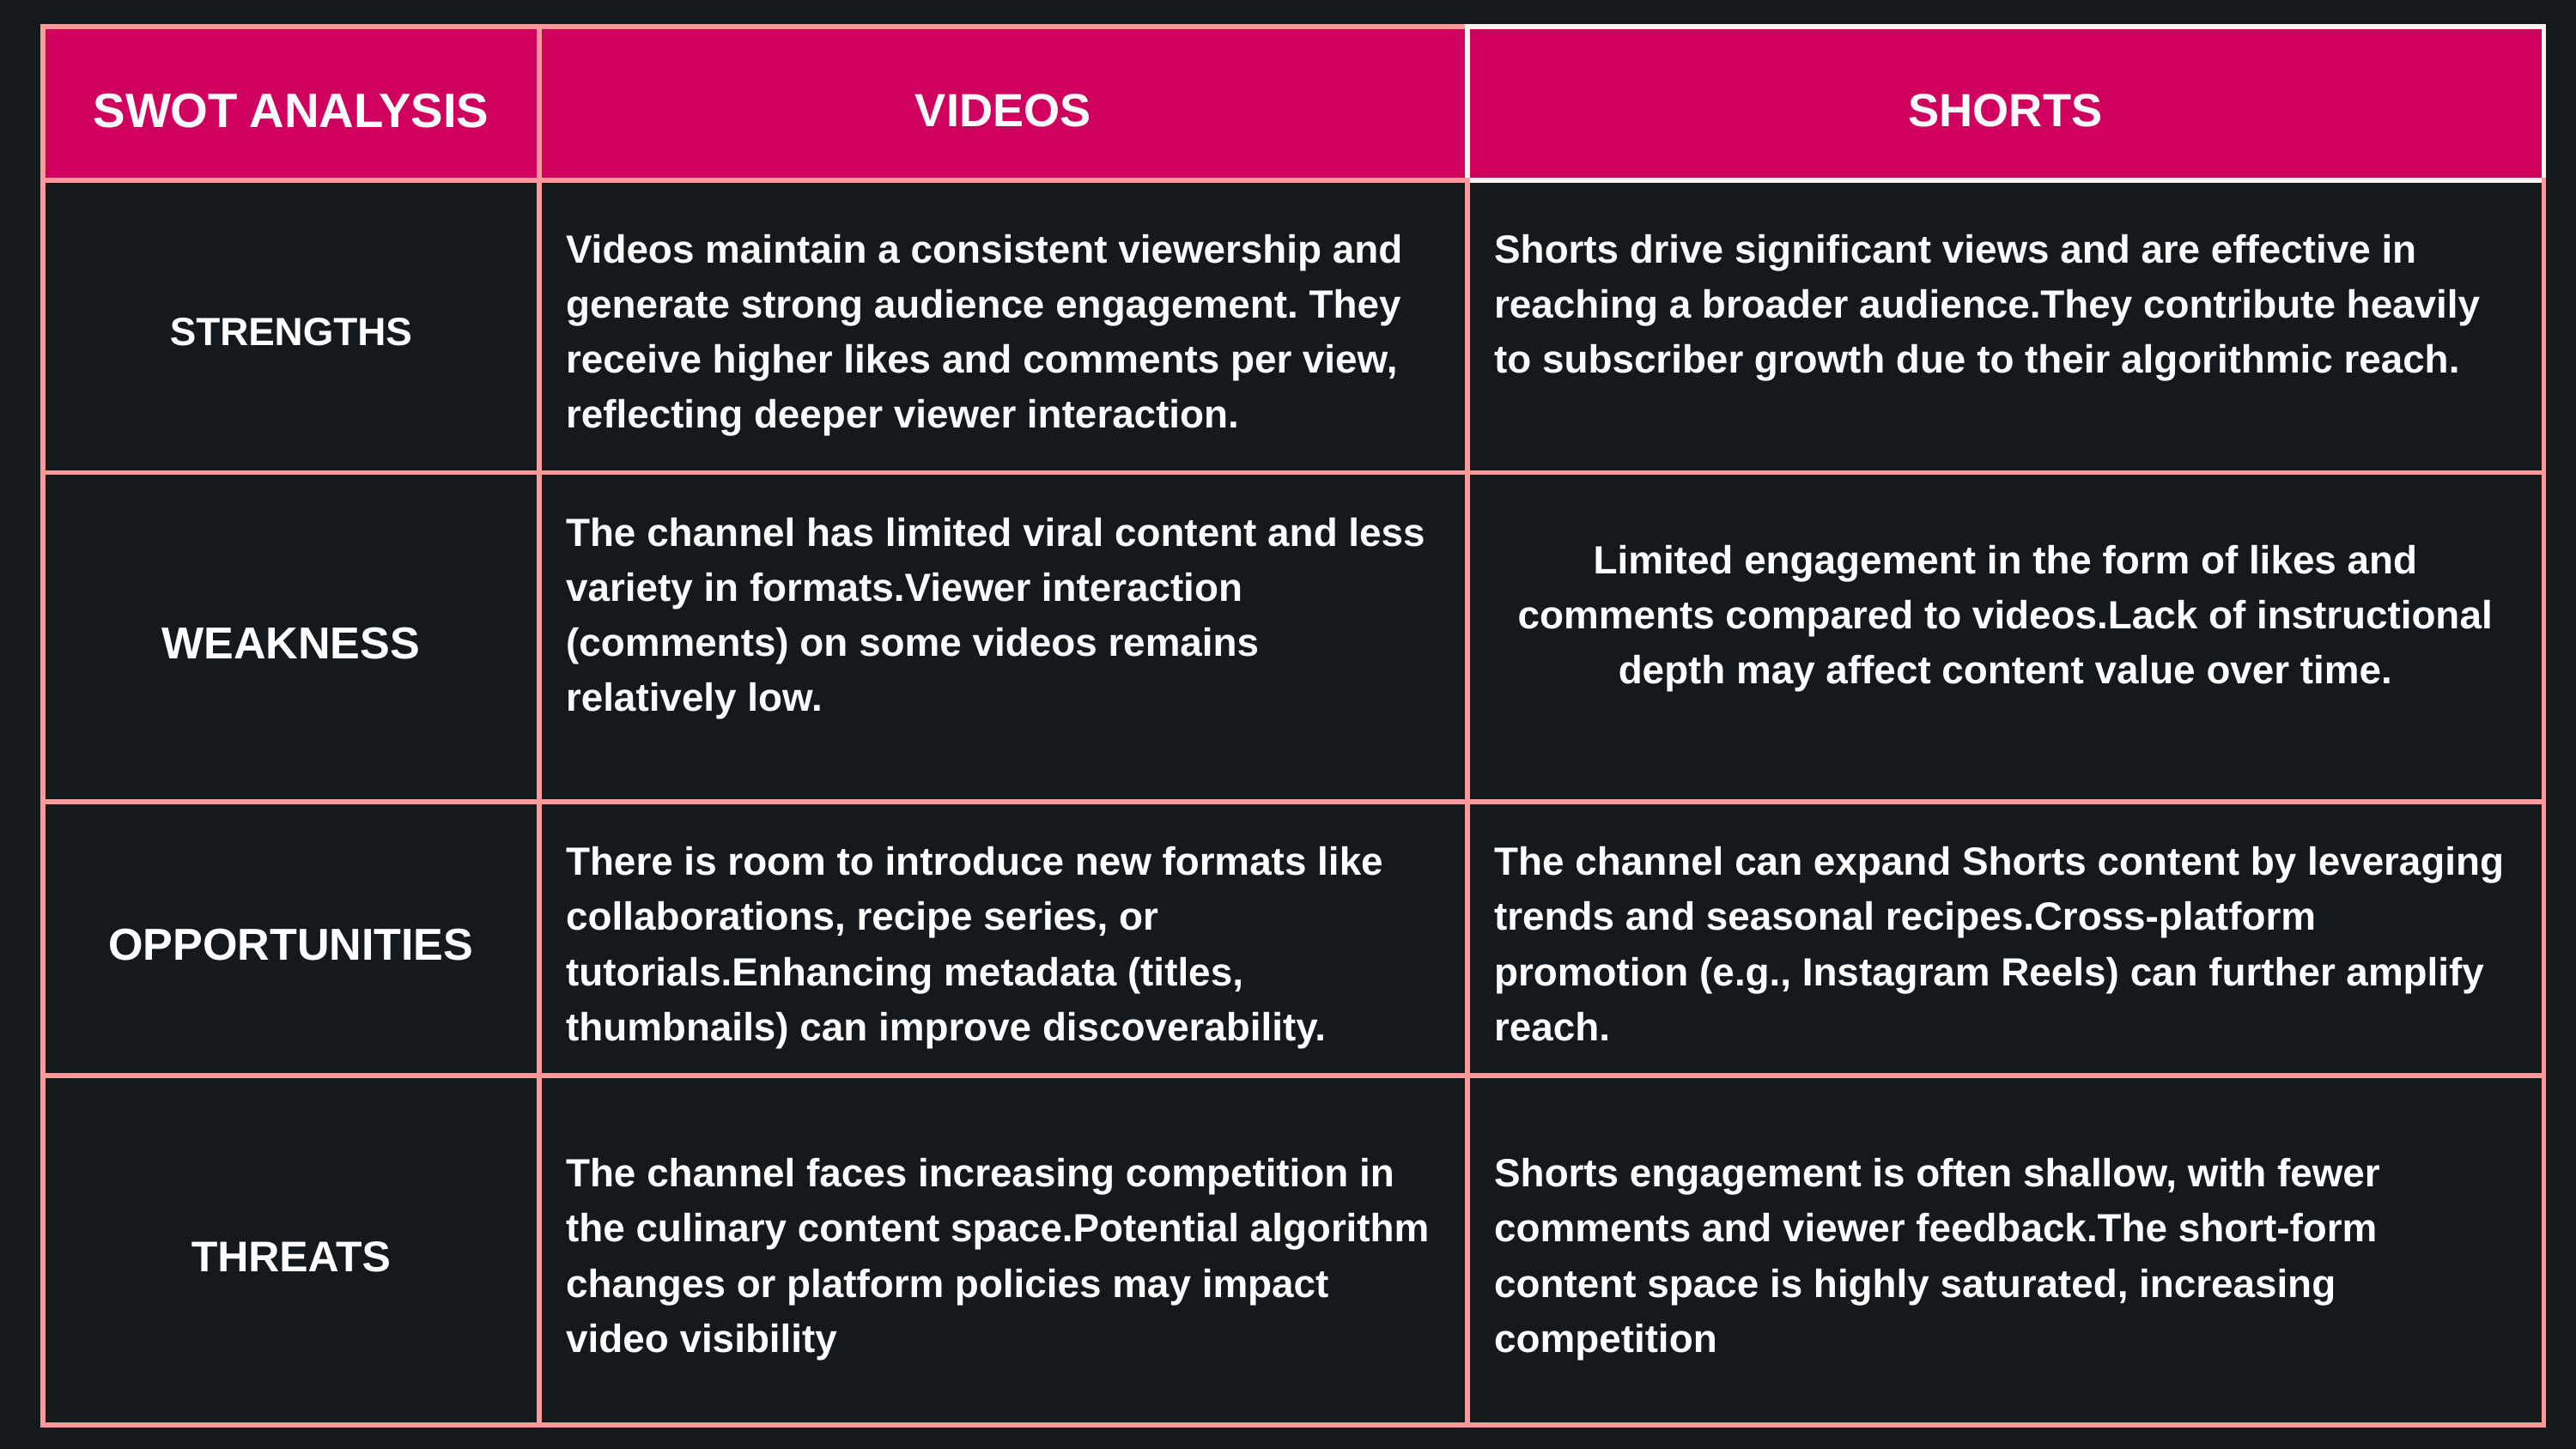

| SWOT ANALYSIS | VIDEOS | SHORTS |
| --- | --- | --- |
| STRENGTHS | Videos maintain a consistent viewership and generate strong audience engagement. They receive higher likes and comments per view, reflecting deeper viewer interaction. | Shorts drive significant views and are effective in reaching a broader audience.They contribute heavily to subscriber growth due to their algorithmic reach. |
| WEAKNESS | The channel has limited viral content and less variety in formats.Viewer interaction (comments) on some videos remains relatively low. | Limited engagement in the form of likes and comments compared to videos.Lack of instructional depth may affect content value over time. |
| OPPORTUNITIES | There is room to introduce new formats like collaborations, recipe series, or tutorials.Enhancing metadata (titles, thumbnails) can improve discoverability. | The channel can expand Shorts content by leveraging trends and seasonal recipes.Cross-platform promotion (e.g., Instagram Reels) can further amplify reach. |
| THREATS | The channel faces increasing competition in the culinary content space.Potential algorithm changes or platform policies may impact video visibility | Shorts engagement is often shallow, with fewer comments and viewer feedback.The short-form content space is highly saturated, increasing competition |